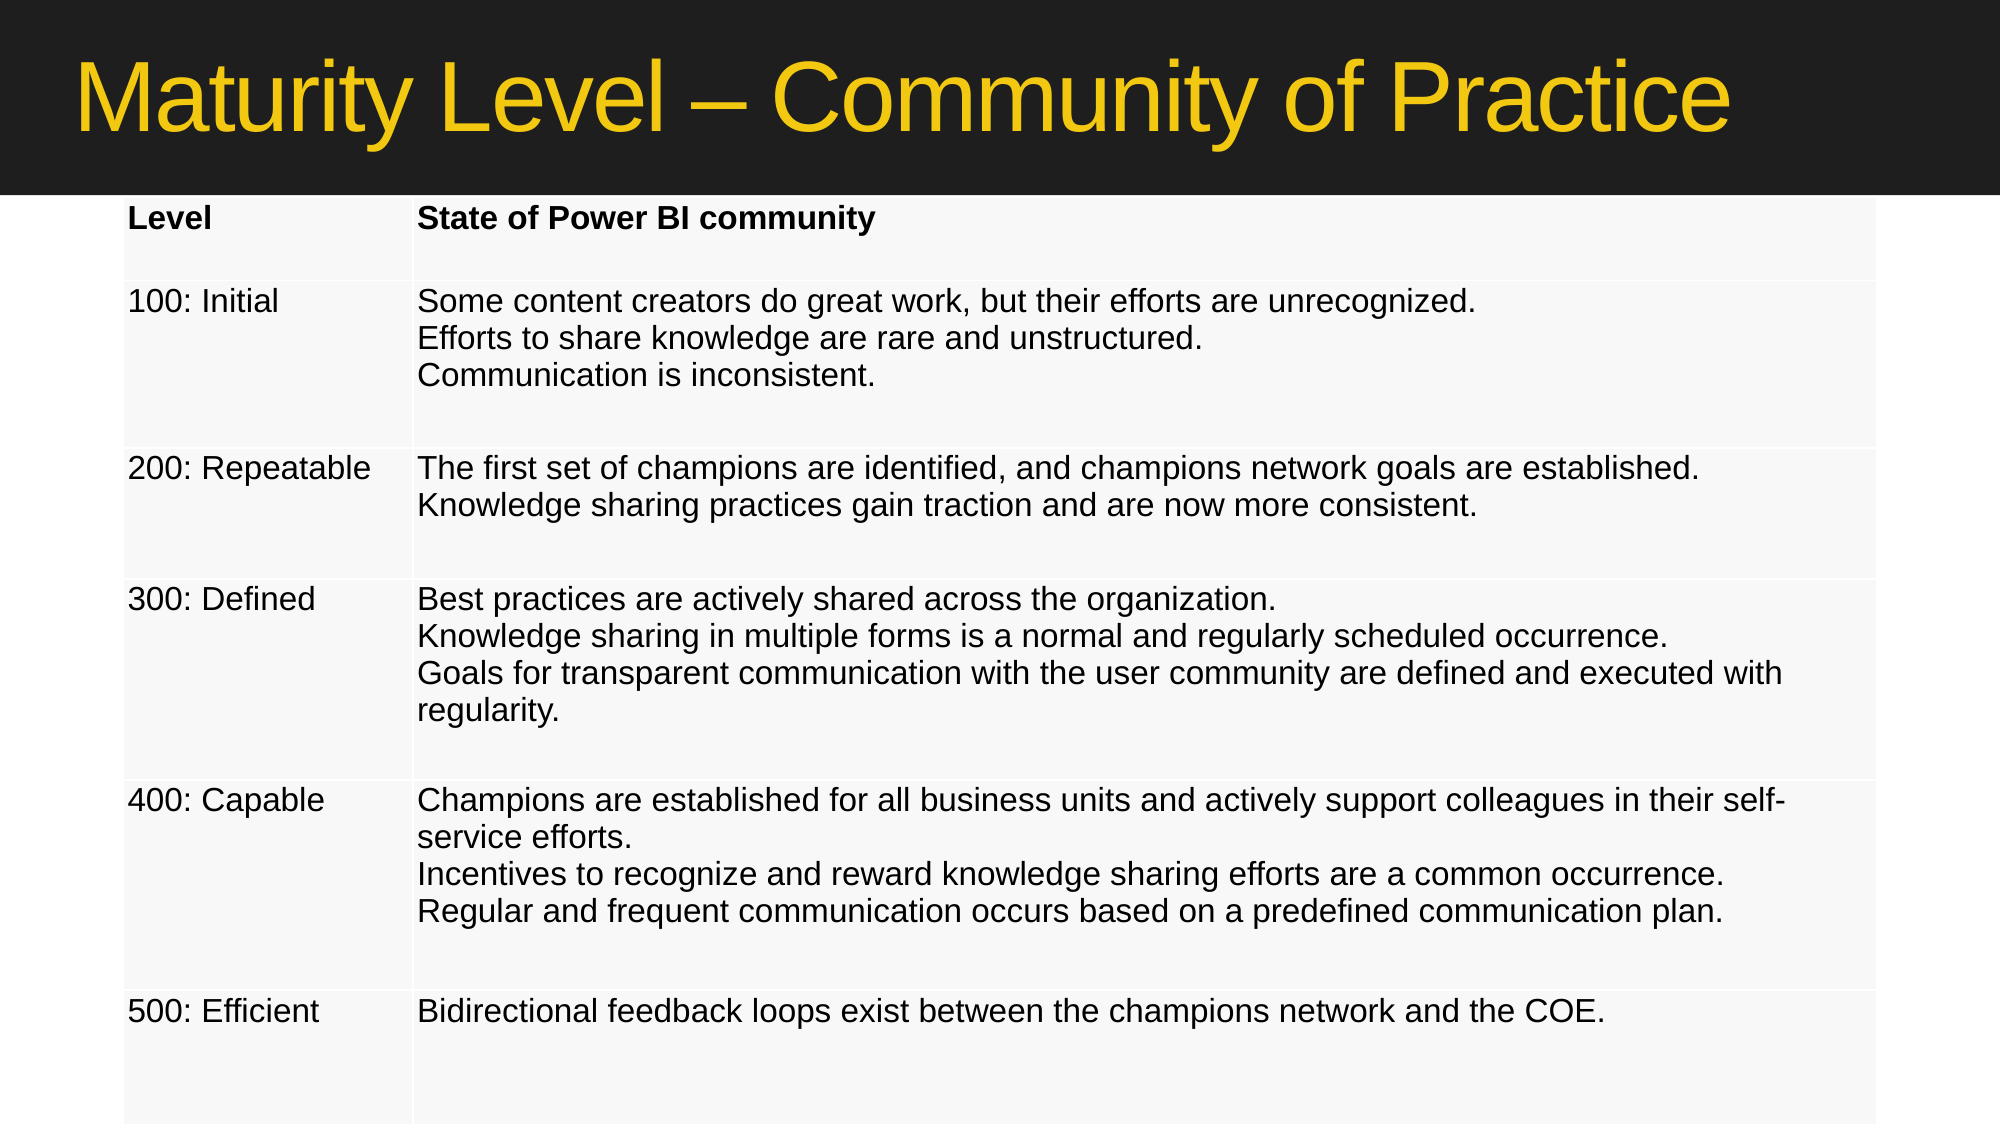

# Maturity Level – Community of Practice
| Level | State of Power BI community |
| --- | --- |
| 100: Initial | Some content creators do great work, but their efforts are unrecognized. Efforts to share knowledge are rare and unstructured. Communication is inconsistent. |
| 200: Repeatable | The first set of champions are identified, and champions network goals are established. Knowledge sharing practices gain traction and are now more consistent. |
| 300: Defined | Best practices are actively shared across the organization. Knowledge sharing in multiple forms is a normal and regularly scheduled occurrence. Goals for transparent communication with the user community are defined and executed with regularity. |
| 400: Capable | Champions are established for all business units and actively support colleagues in their self-service efforts. Incentives to recognize and reward knowledge sharing efforts are a common occurrence. Regular and frequent communication occurs based on a predefined communication plan. |
| 500: Efficient | Bidirectional feedback loops exist between the champions network and the COE. |